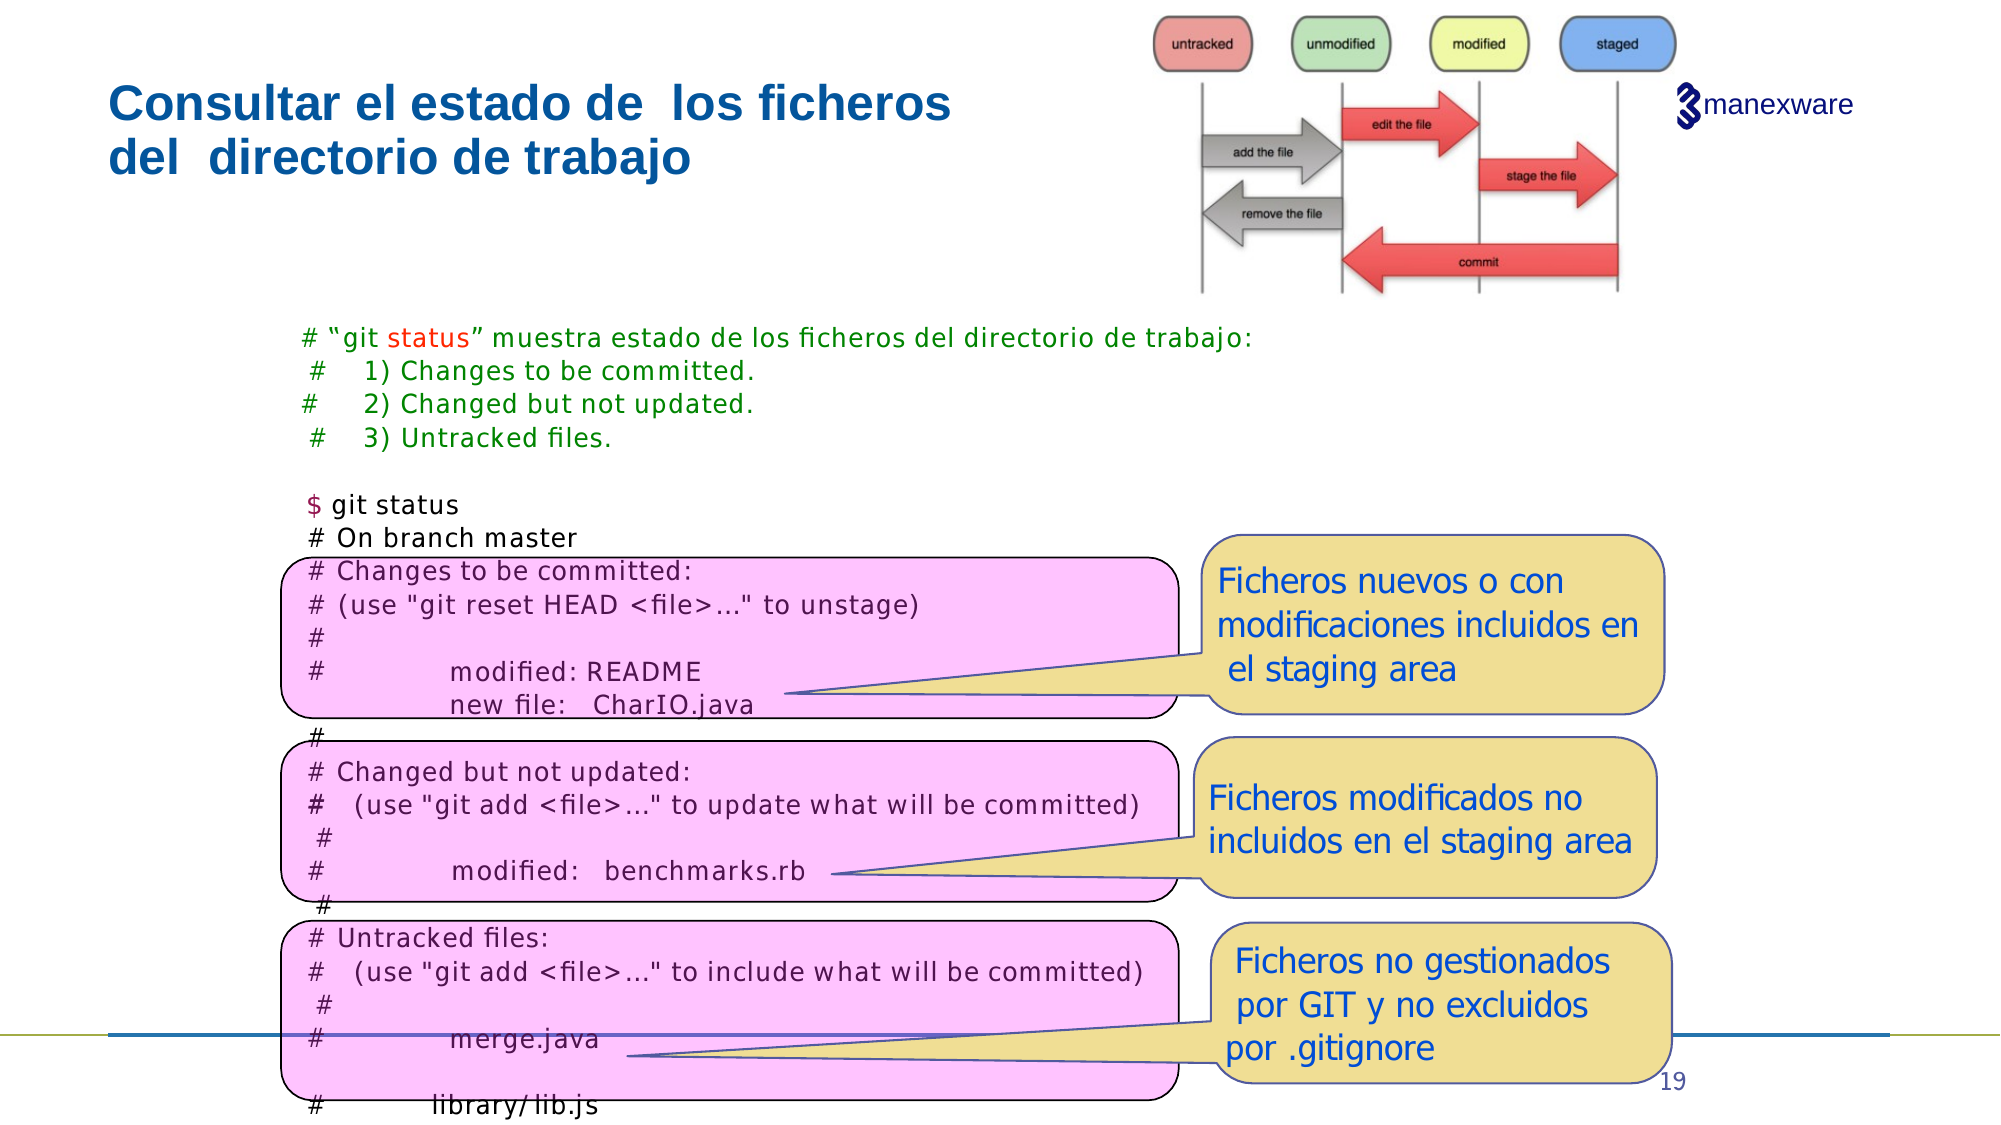

# Consultar el estado de  los ficheros del  directorio de trabajo
# “git status” muestra estado de los ficheros del directorio de trabajo:  #	1) Changes to be committed.
#	2) Changed but not updated.  #	3) Untracked files.
$ git status
# On branch master
# Changes to be committed:

Ficheros nuevos o con  modificaciones incluidos en  el staging area
# (use "git reset HEAD <file>..." to unstage)  #
#  #  #
modified: README  new file:	CharIO.java

# Changed but not updated:
Ficheros modificados no  incluidos en el staging area
#	(use "git add <file>..." to update what will be committed)  #
#	modified:	benchmarks.rb  #
# Untracked files:

Ficheros no gestionados  por GIT y no excluidos  por .gitignore
#	(use "git add <file>..." to include what will be committed)  #
#  #
merge.java  library/lib.js
19